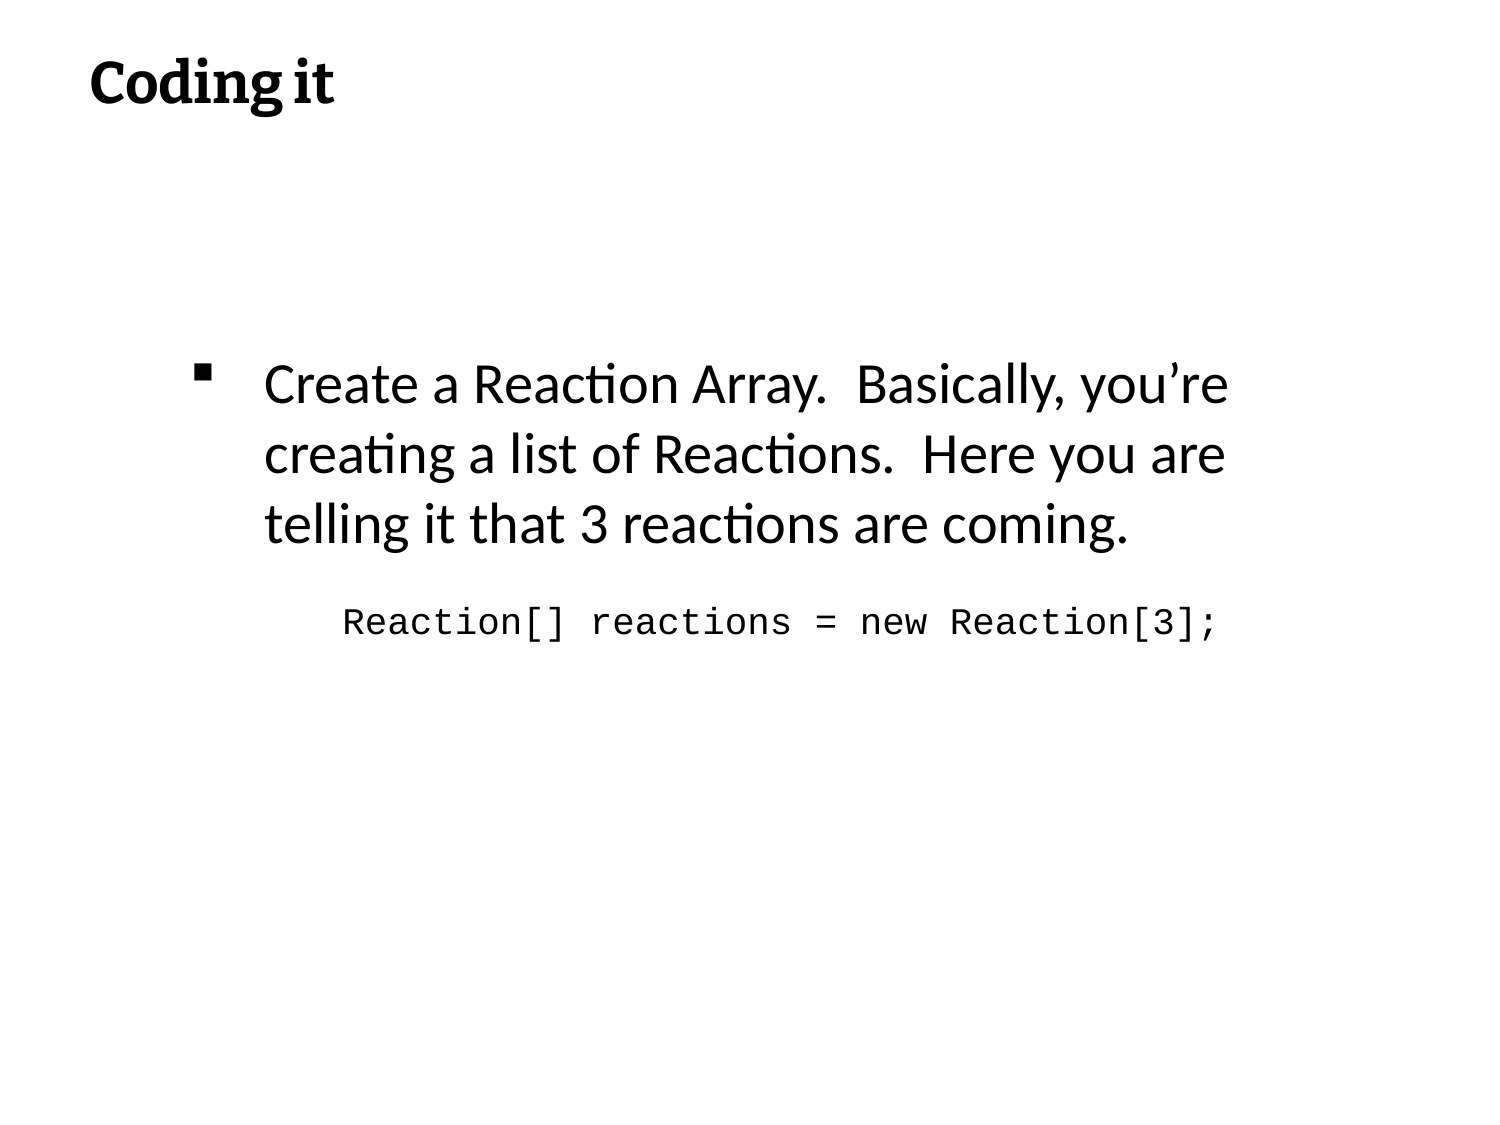

Coding it
Create a Reaction Array.  Basically, you’re creating a list of Reactions.  Here you are telling it that 3 reactions are coming.
Reaction[] reactions = new Reaction[3];